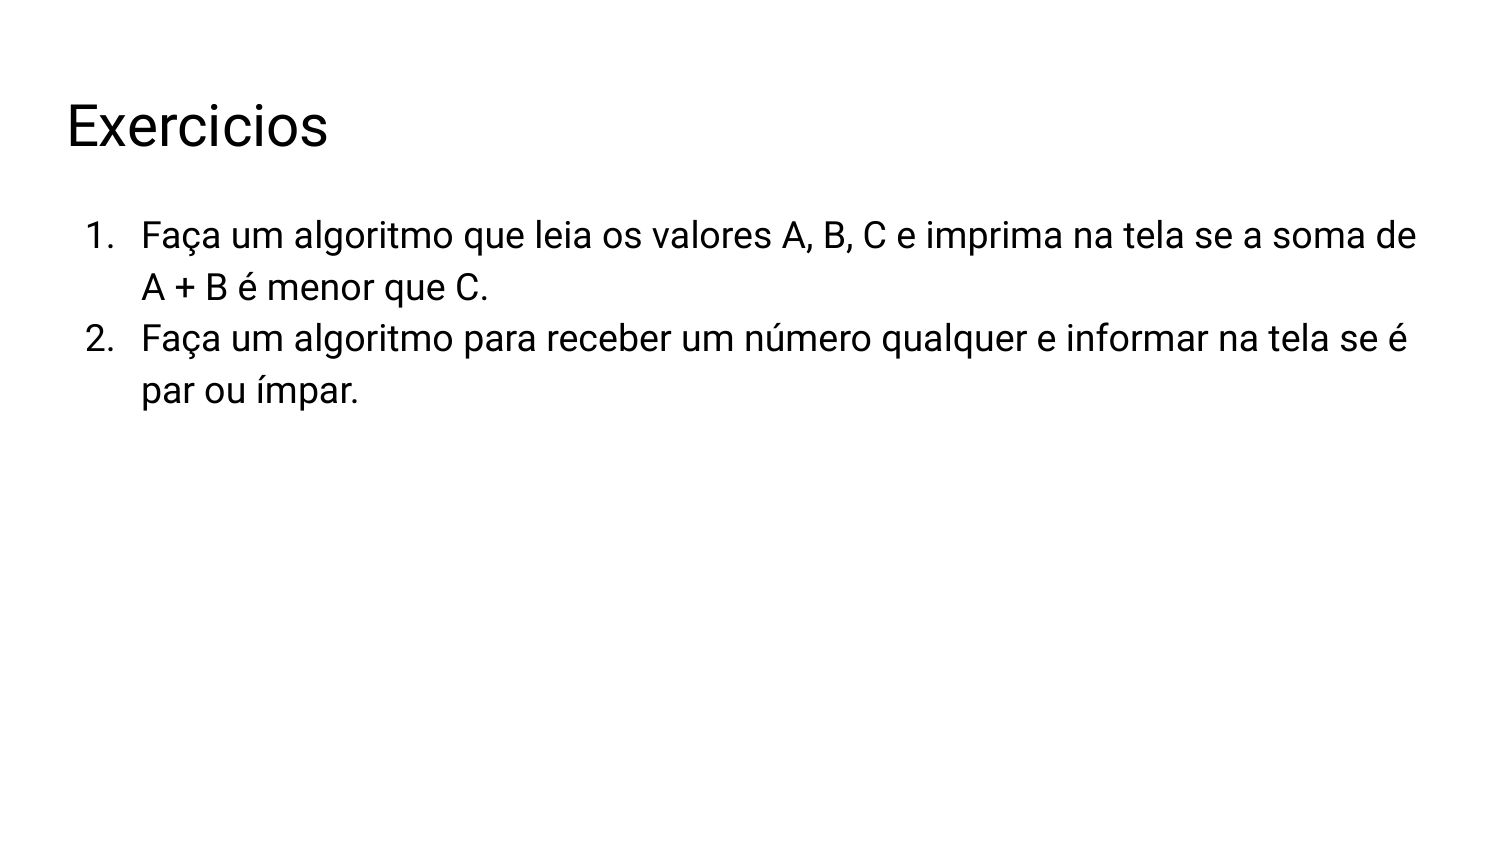

# Exercicios
Faça um algoritmo que leia os valores A, B, C e imprima na tela se a soma de A + B é menor que C.
Faça um algoritmo para receber um número qualquer e informar na tela se é par ou ímpar.